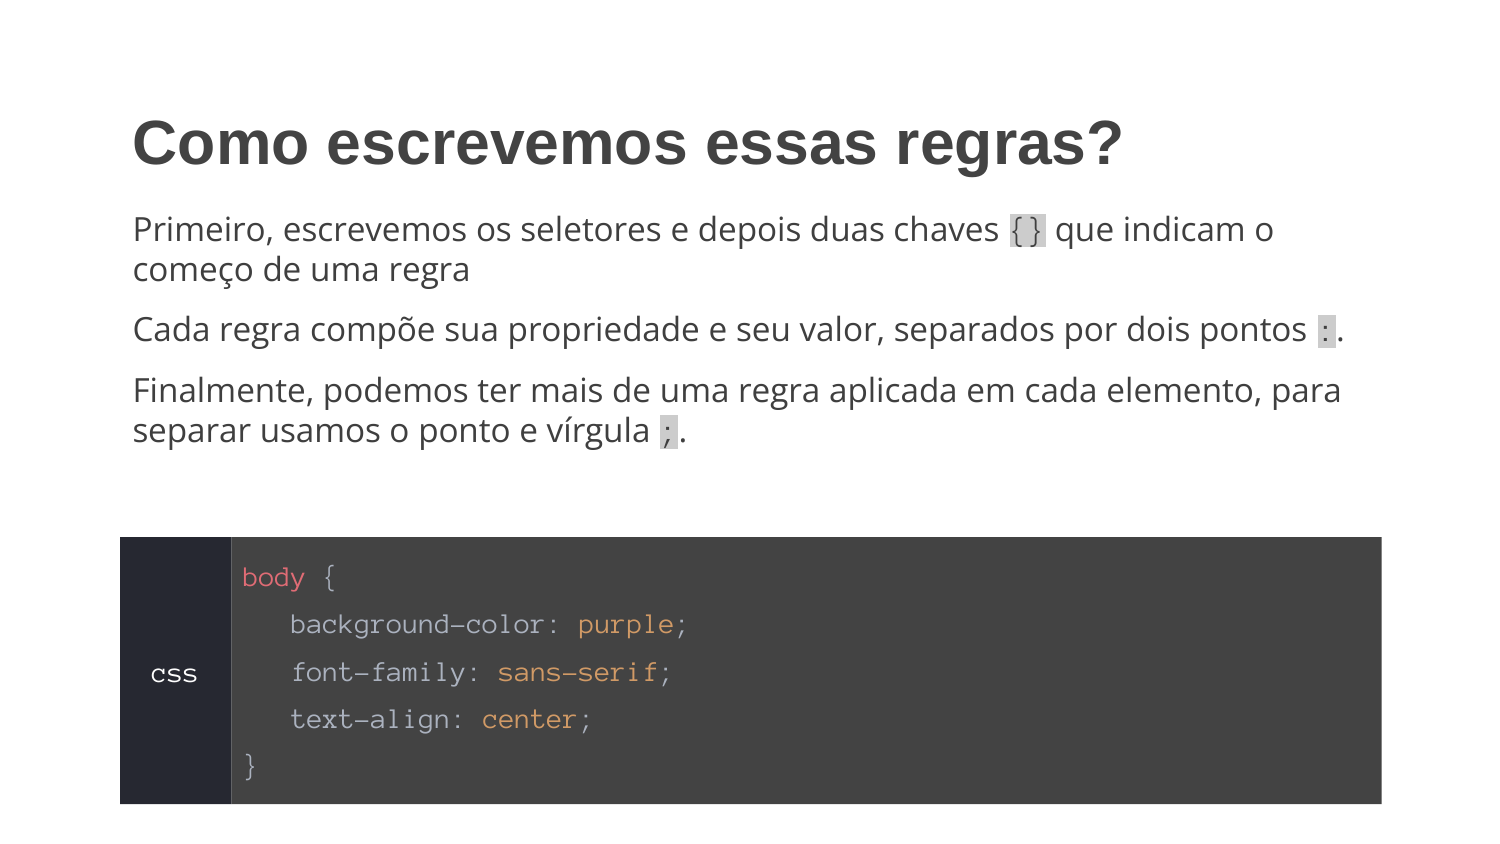

Como escrevemos essas regras?
Primeiro, escrevemos os seletores e depois duas chaves {} que indicam o começo de uma regra
Cada regra compõe sua propriedade e seu valor, separados por dois pontos :.
Finalmente, podemos ter mais de uma regra aplicada em cada elemento, para separar usamos o ponto e vírgula ;.
body {
   background-color: purple;
   font-family: sans-serif;
   text-align: center;
}
css